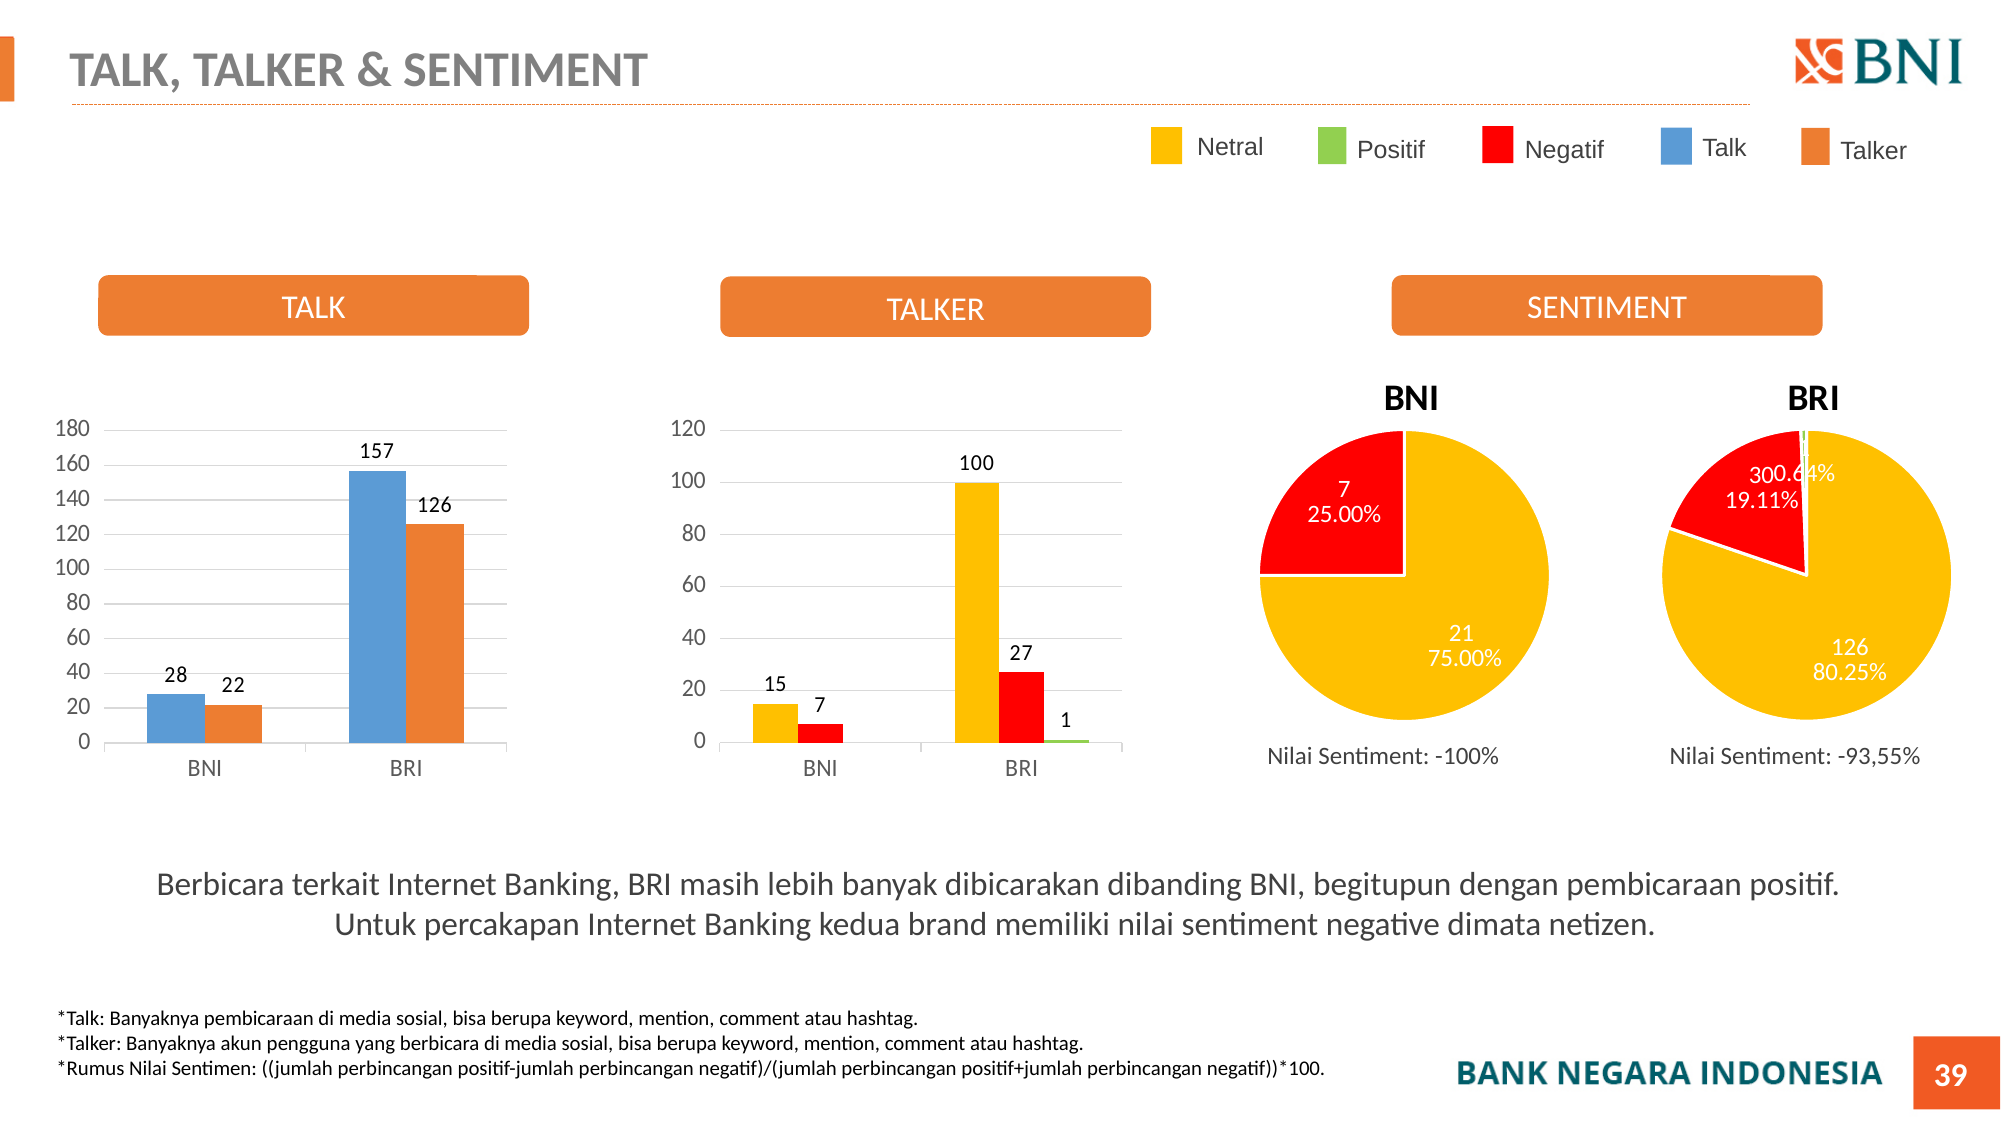

# TALK, TALKER & SENTIMENT
Netral
Negatif

Positif

Talk
Talker

TALK
SENTIMENT
TALKER

### Chart: BRI

| Category | Sales |
|---|---|
| Netral | 126.0 |
| Negatif | 30.0 |
| Positif | 1.0 |

### Chart: BNI

| Category | Column1 |
|---|---|
| Netral | 21.0 |
| Negatif | 7.0 |
| Positif | None |

### Chart

| Category | Talk | Talker |
|---|---|---|
| BNI | 28.0 | 22.0 |
| BRI | 157.0 | 126.0 |

### Chart

| Category | Neutral | Negative | Positive |
|---|---|---|---|
| BNI | 15.0 | 7.0 | None |
| BRI | 100.0 | 27.0 | 1.0 |
Nilai Sentiment: -100%
Nilai Sentiment: -93,55%
Berbicara terkait Internet Banking, BRI masih lebih banyak dibicarakan dibanding BNI, begitupun dengan pembicaraan positif. Untuk percakapan Internet Banking kedua brand memiliki nilai sentiment negative dimata netizen.
*Talk: Banyaknya pembicaraan di media sosial, bisa berupa keyword, mention, comment atau hashtag.
*Talker: Banyaknya akun pengguna yang berbicara di media sosial, bisa berupa keyword, mention, comment atau hashtag.
*Rumus Nilai Sentimen: ((jumlah perbincangan positif-jumlah perbincangan negatif)/(jumlah perbincangan positif+jumlah perbincangan negatif))*100.
39